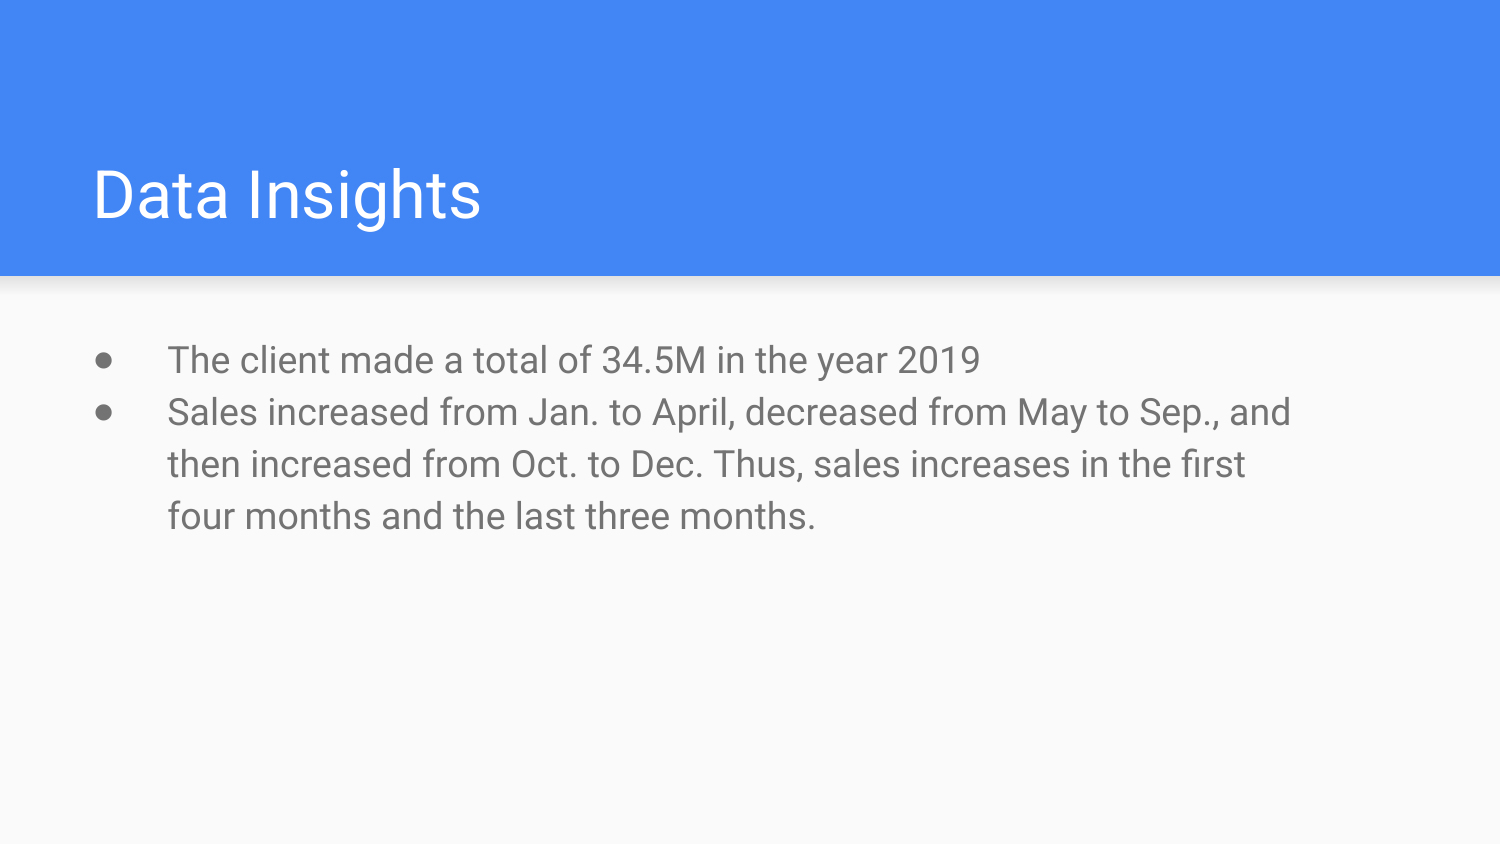

# Data Insights
The client made a total of 34.5M in the year 2019
Sales increased from Jan. to April, decreased from May to Sep., and then increased from Oct. to Dec. Thus, sales increases in the first four months and the last three months.